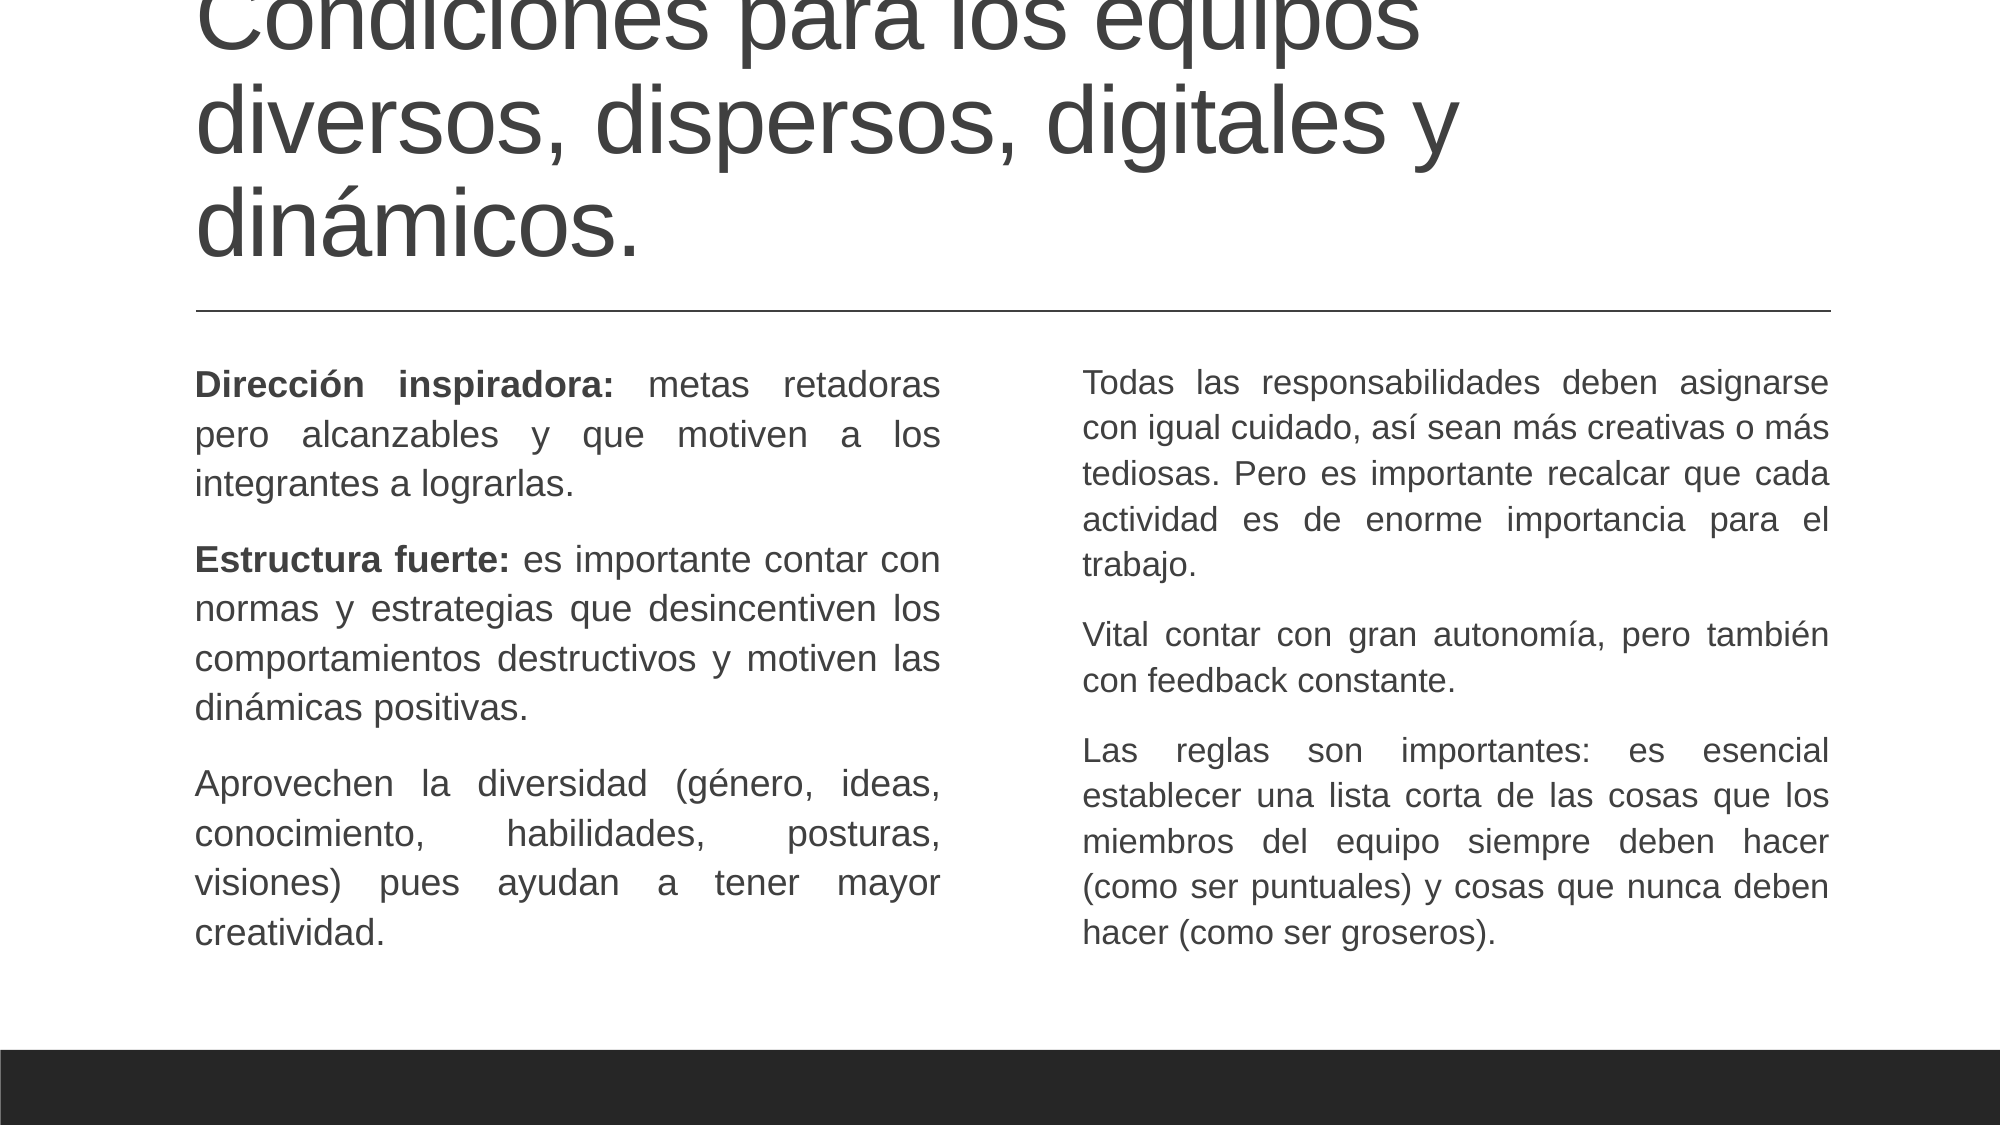

# Condiciones para los equipos diversos, dispersos, digitales y dinámicos.
Dirección inspiradora: metas retadoras pero alcanzables y que motiven a los integrantes a lograrlas.
Estructura fuerte: es importante contar con normas y estrategias que desincentiven los comportamientos destructivos y motiven las dinámicas positivas.
Aprovechen la diversidad (género, ideas, conocimiento, habilidades, posturas, visiones) pues ayudan a tener mayor creatividad.
Todas las responsabilidades deben asignarse con igual cuidado, así sean más creativas o más tediosas. Pero es importante recalcar que cada actividad es de enorme importancia para el trabajo.
Vital contar con gran autonomía, pero también con feedback constante.
Las reglas son importantes: es esencial establecer una lista corta de las cosas que los miembros del equipo siempre deben hacer (como ser puntuales) y cosas que nunca deben hacer (como ser groseros).